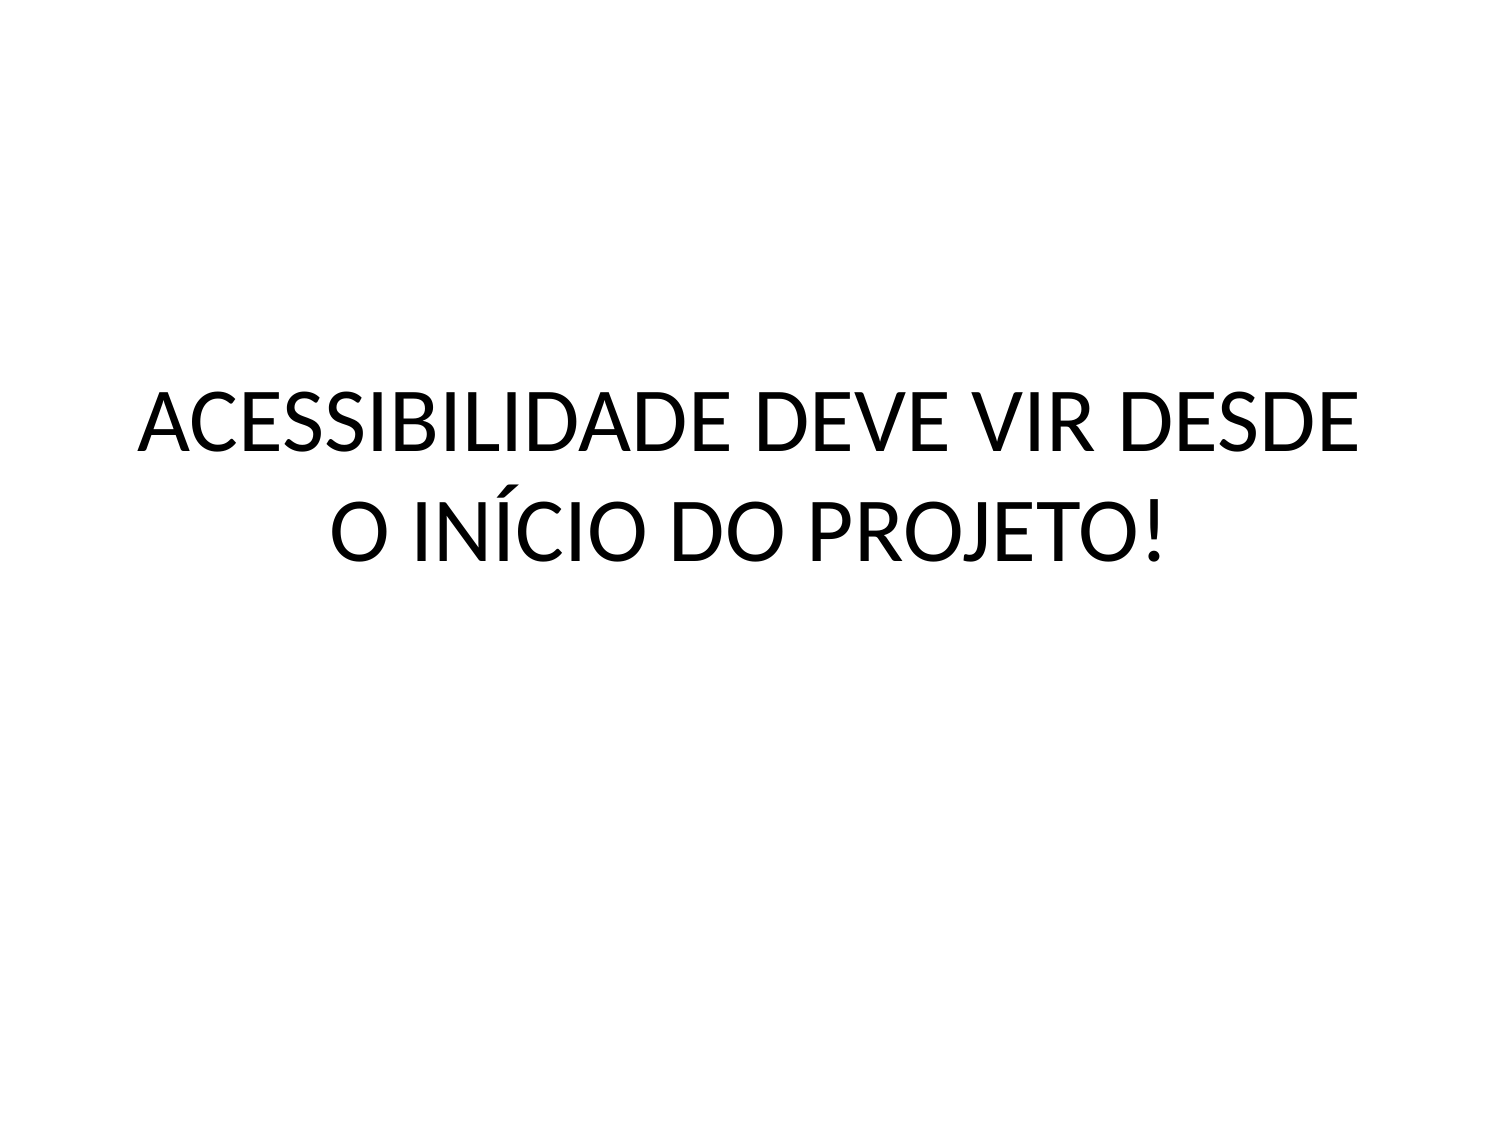

# ACESSIBILIDADE DEVE VIR DESDE O INÍCIO DO PROJETO!